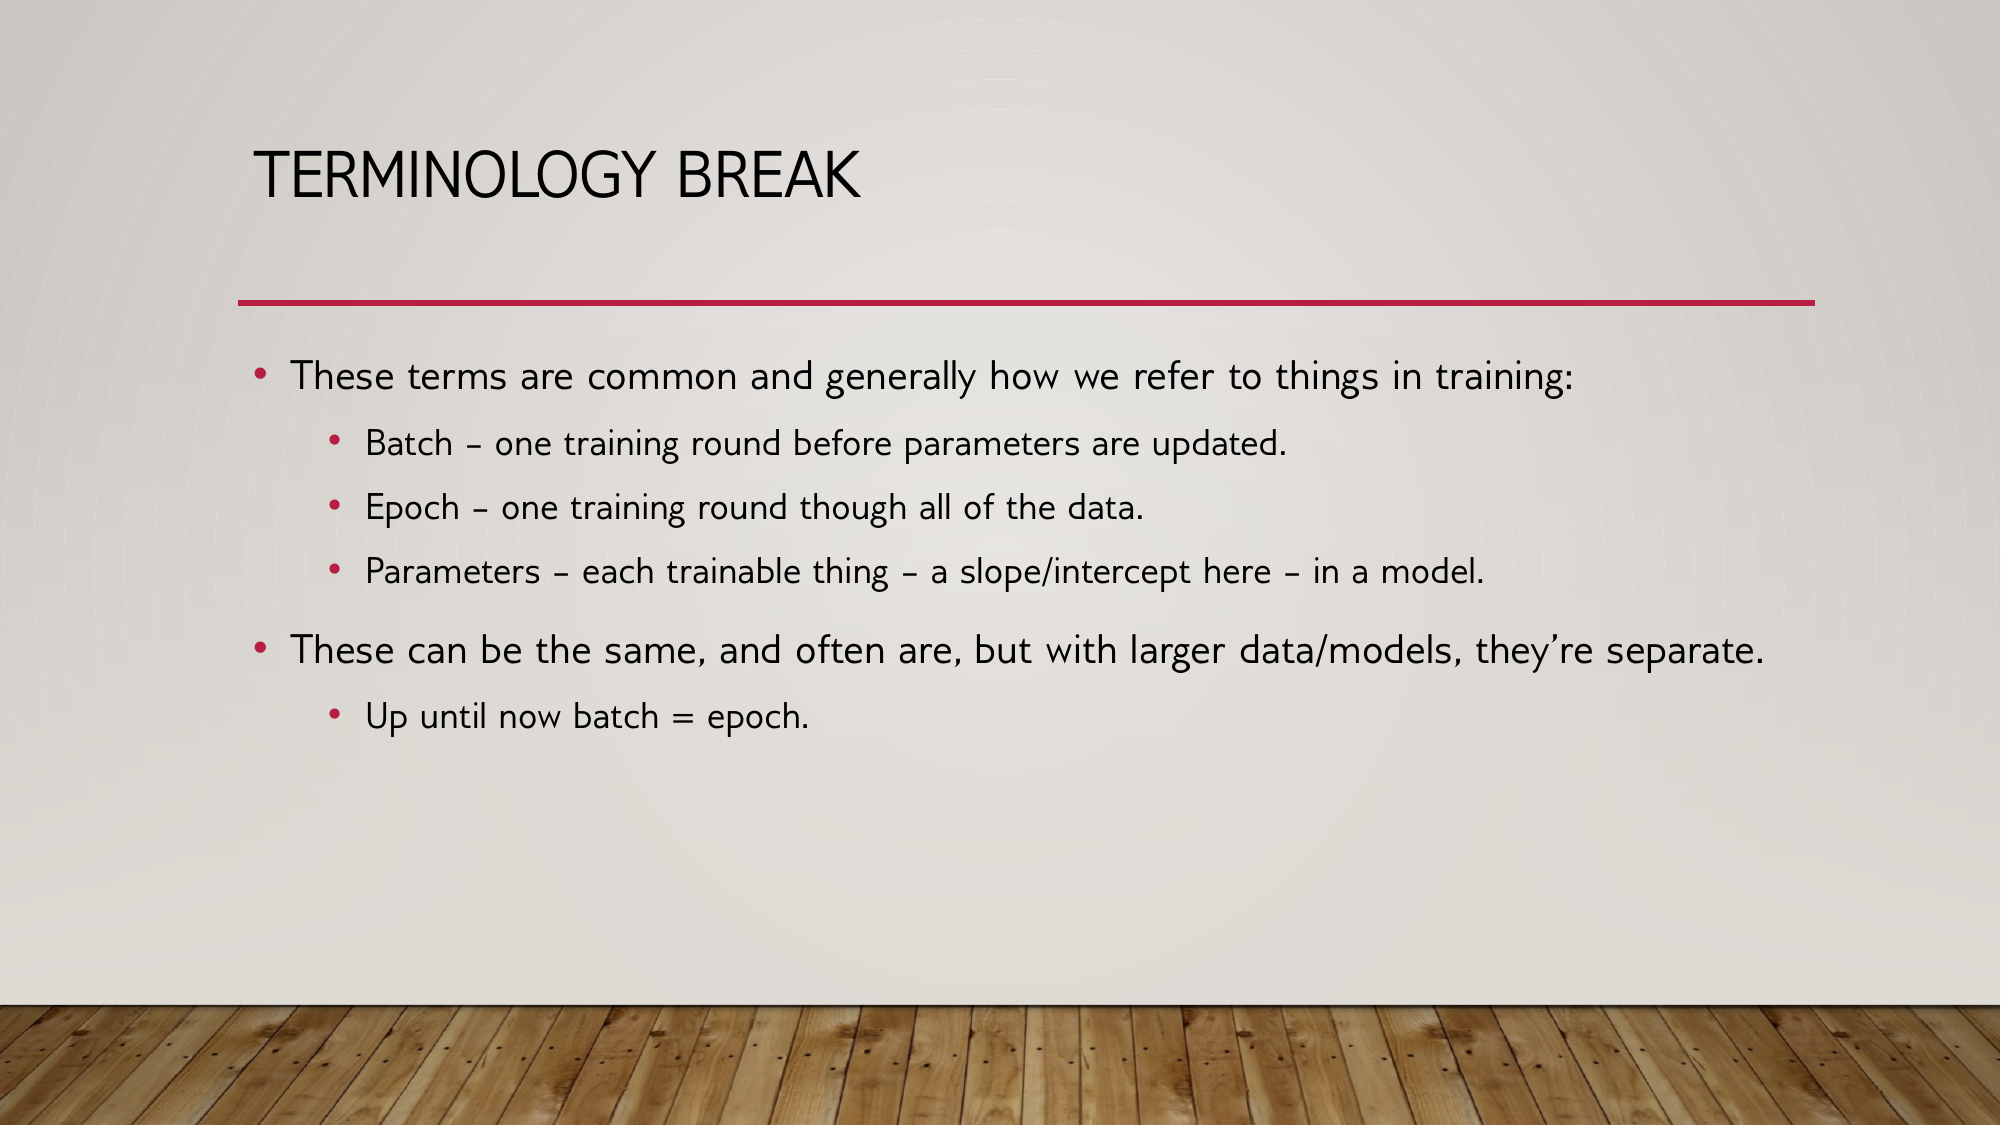

# Terminology Break
These terms are common and generally how we refer to things in training:
Batch – one training round before parameters are updated.
Epoch – one training round though all of the data.
Parameters – each trainable thing – a slope/intercept here – in a model.
These can be the same, and often are, but with larger data/models, they’re separate.
Up until now batch = epoch.